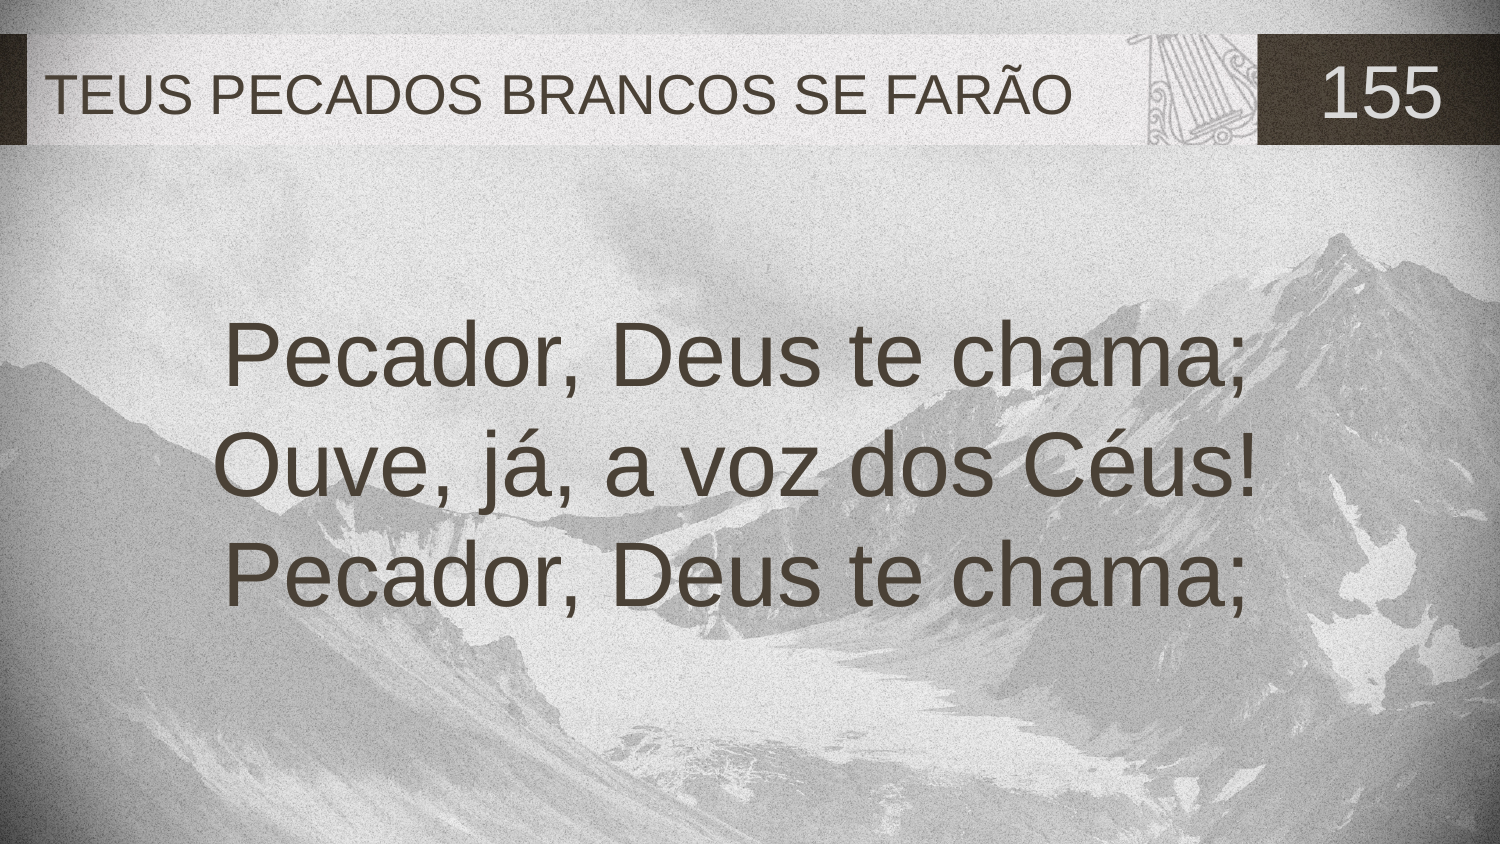

# TEUS PECADOS BRANCOS SE FARÃO
155
Pecador, Deus te chama;
Ouve, já, a voz dos Céus!
Pecador, Deus te chama;